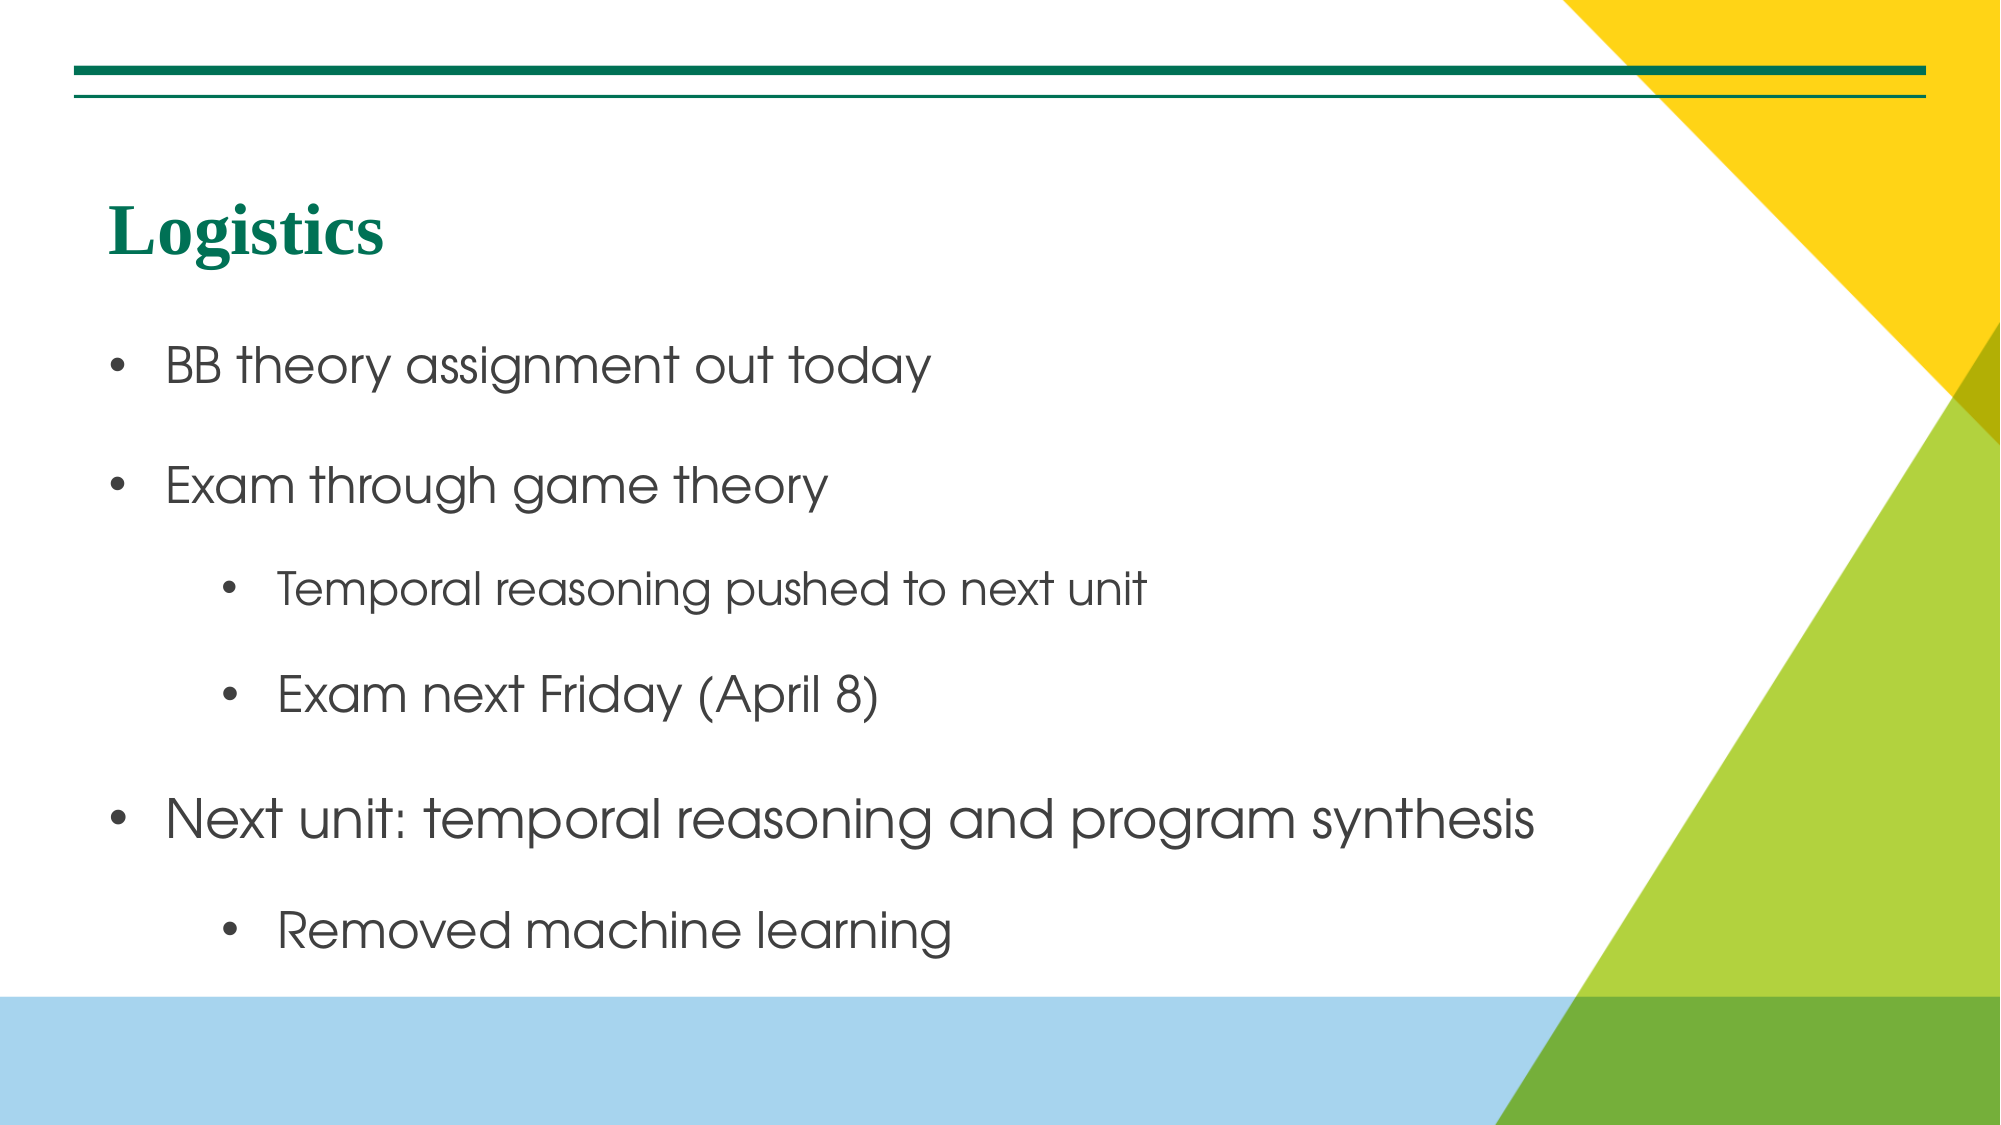

# Logistics
BB theory assignment out today
Exam through game theory
Temporal reasoning pushed to next unit
Exam next Friday (April 8)
Next unit: temporal reasoning and program synthesis
Removed machine learning